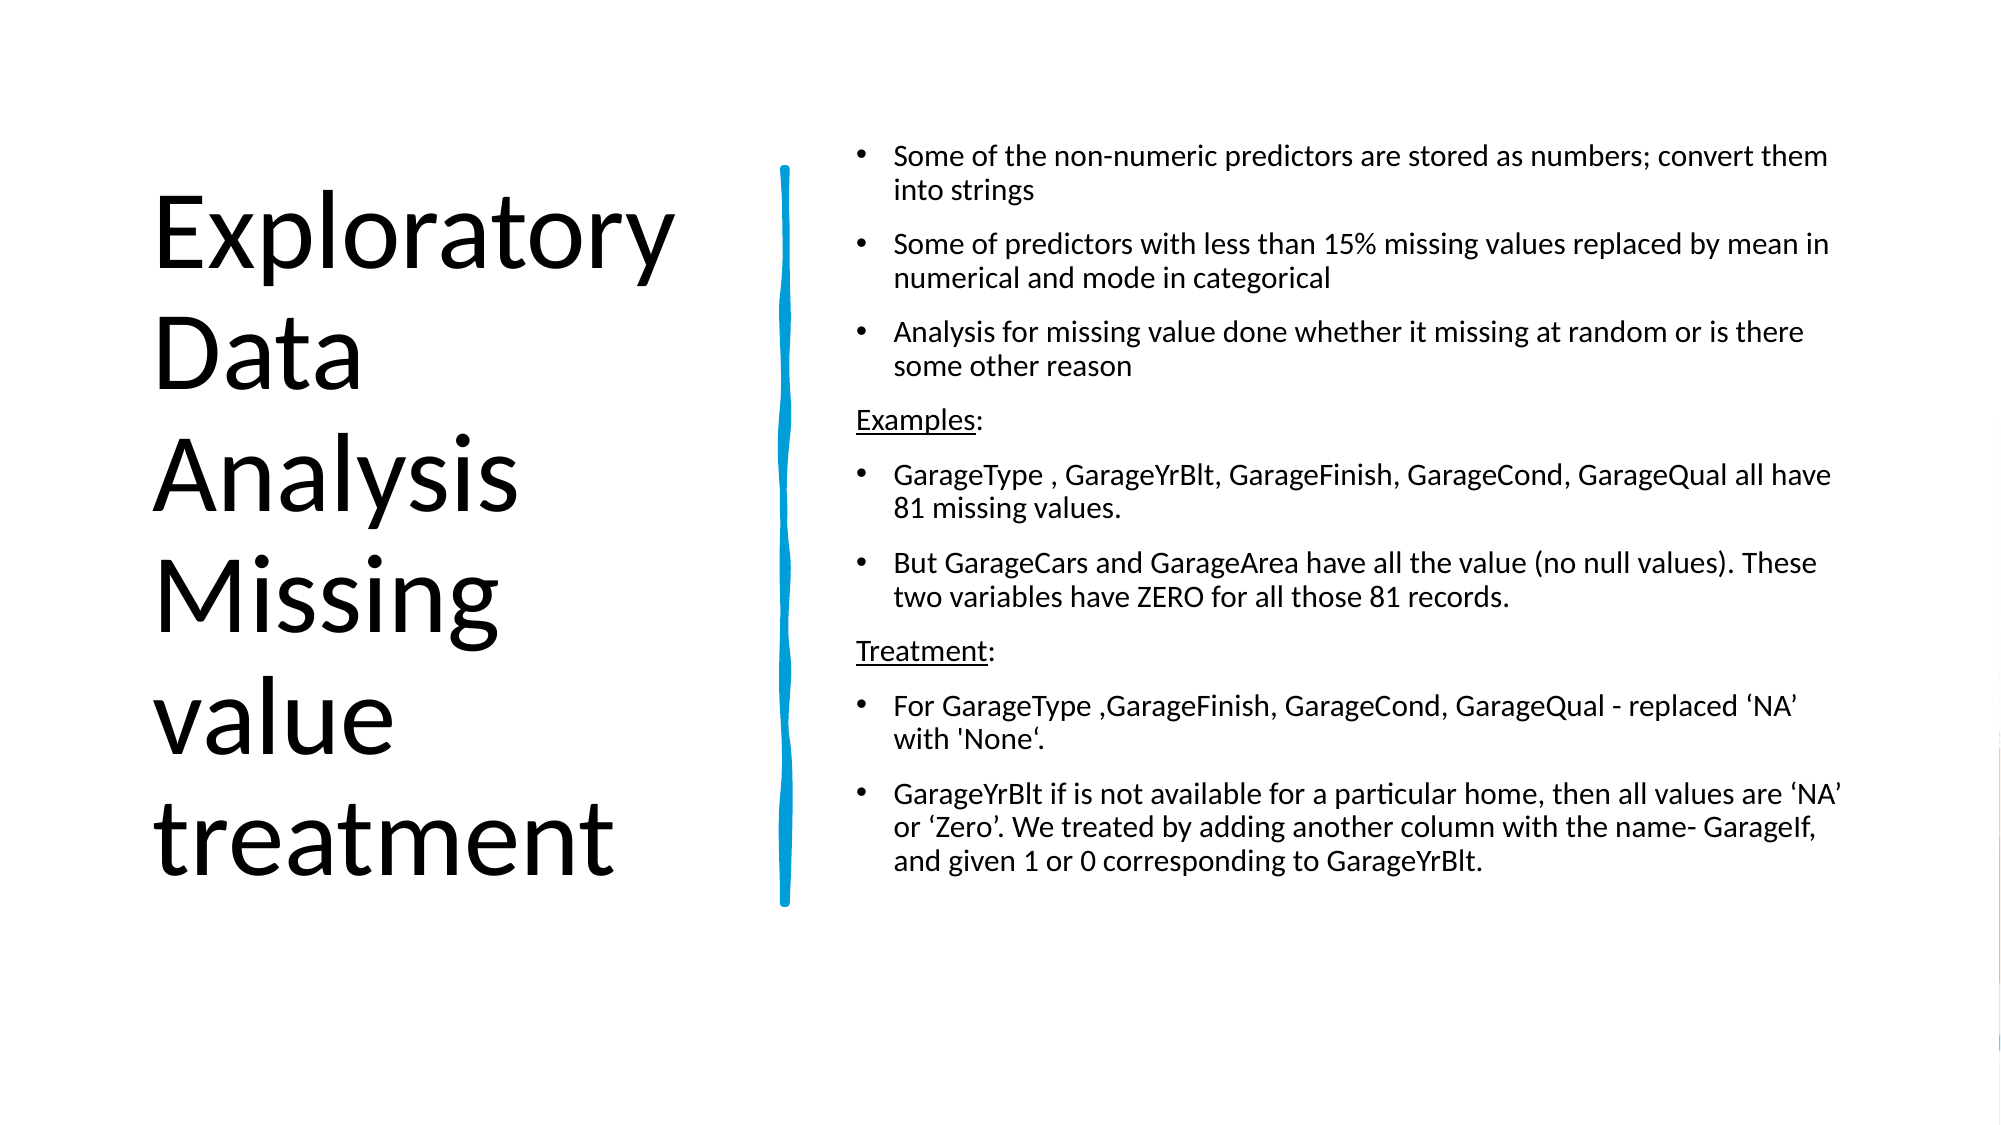

# Exploratory Data Analysis Missing value treatment
Some of the non-numeric predictors are stored as numbers; convert them into strings
Some of predictors with less than 15% missing values replaced by mean in numerical and mode in categorical
Analysis for missing value done whether it missing at random or is there some other reason
Examples:
GarageType , GarageYrBlt, GarageFinish, GarageCond, GarageQual all have 81 missing values.
But GarageCars and GarageArea have all the value (no null values). These two variables have ZERO for all those 81 records.
Treatment:
For GarageType ,GarageFinish, GarageCond, GarageQual - replaced ‘NA’ with 'None‘.
GarageYrBlt if is not available for a particular home, then all values are ‘NA’ or ‘Zero’. We treated by adding another column with the name- GarageIf, and given 1 or 0 corresponding to GarageYrBlt.